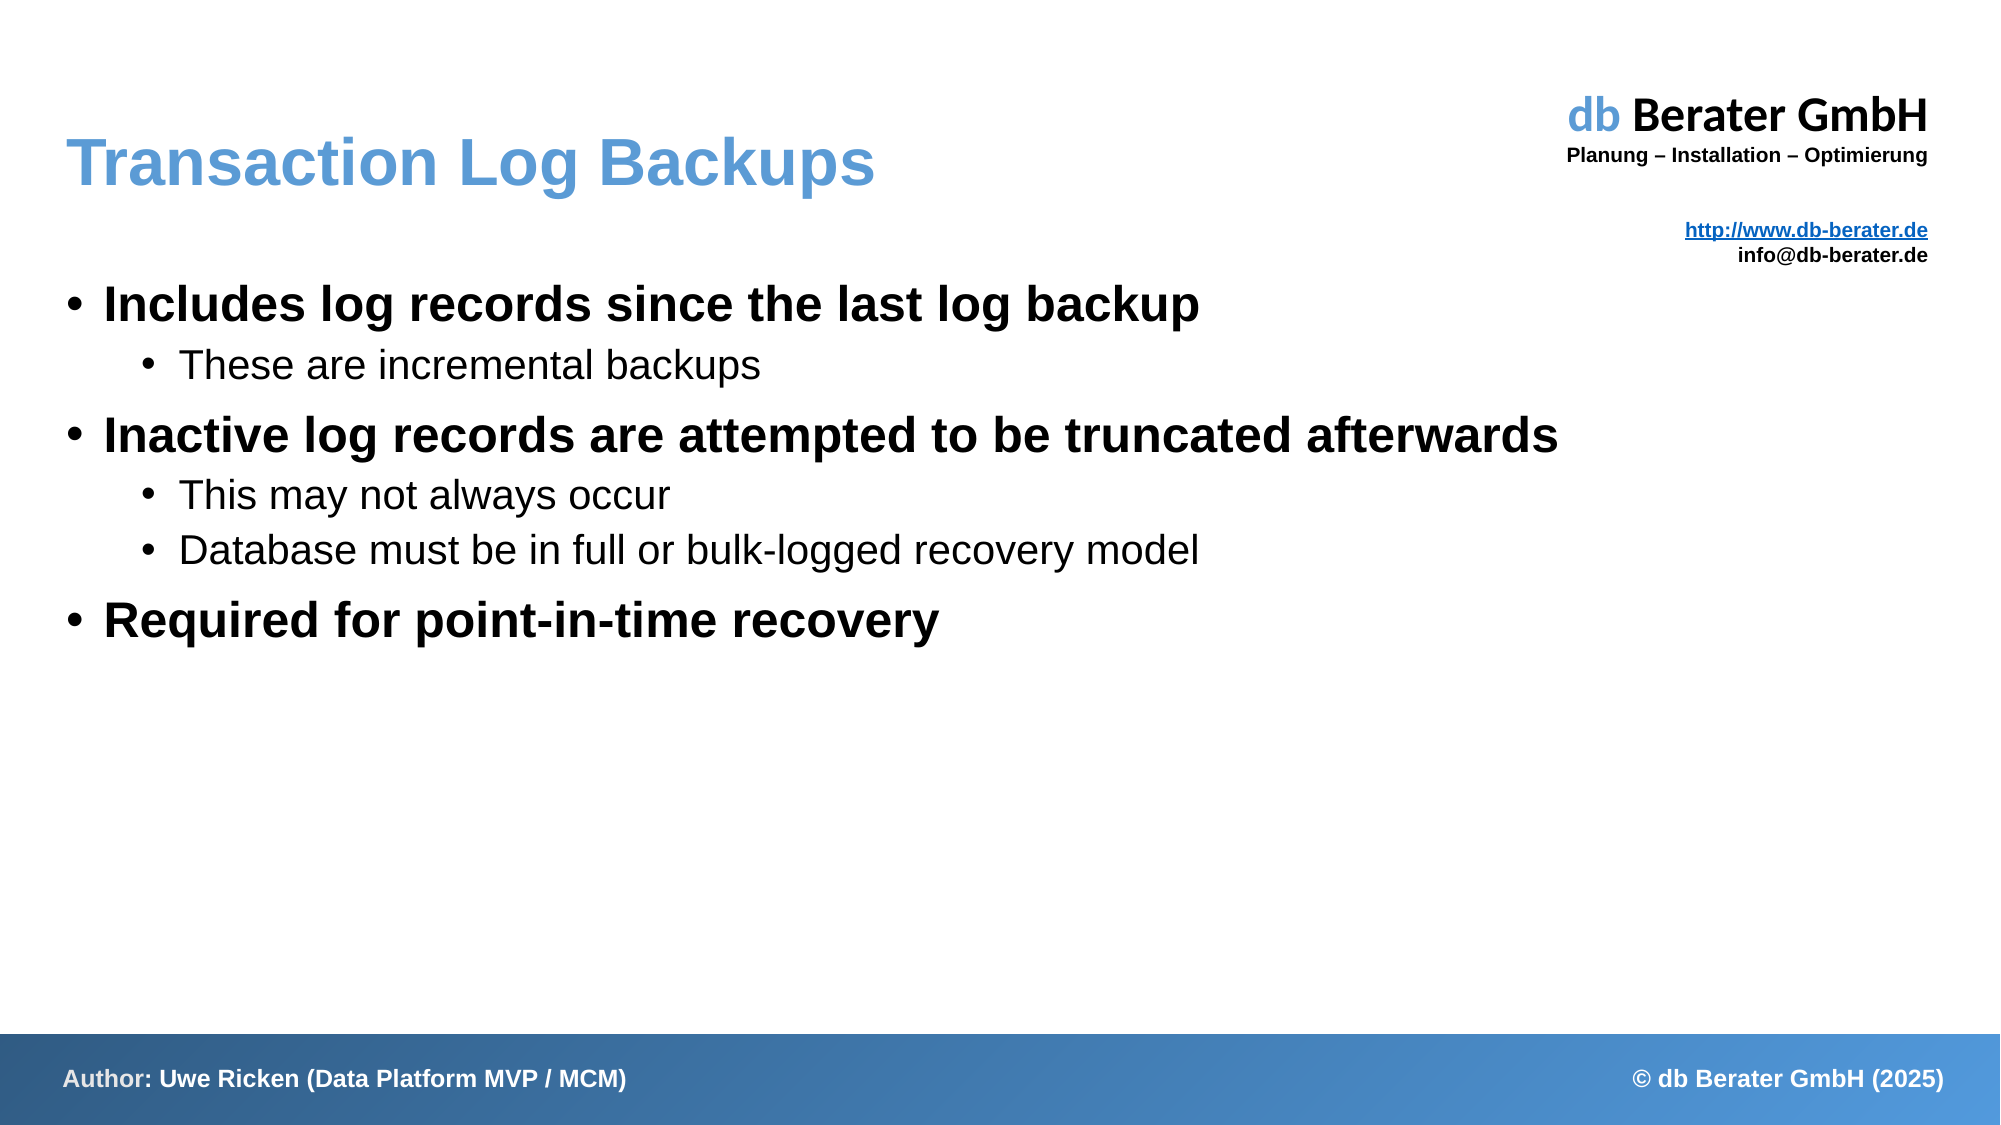

# Transaction Log Backups
Includes log records since the last log backup
These are incremental backups
Inactive log records are attempted to be truncated afterwards
This may not always occur
Database must be in full or bulk-logged recovery model
Required for point-in-time recovery